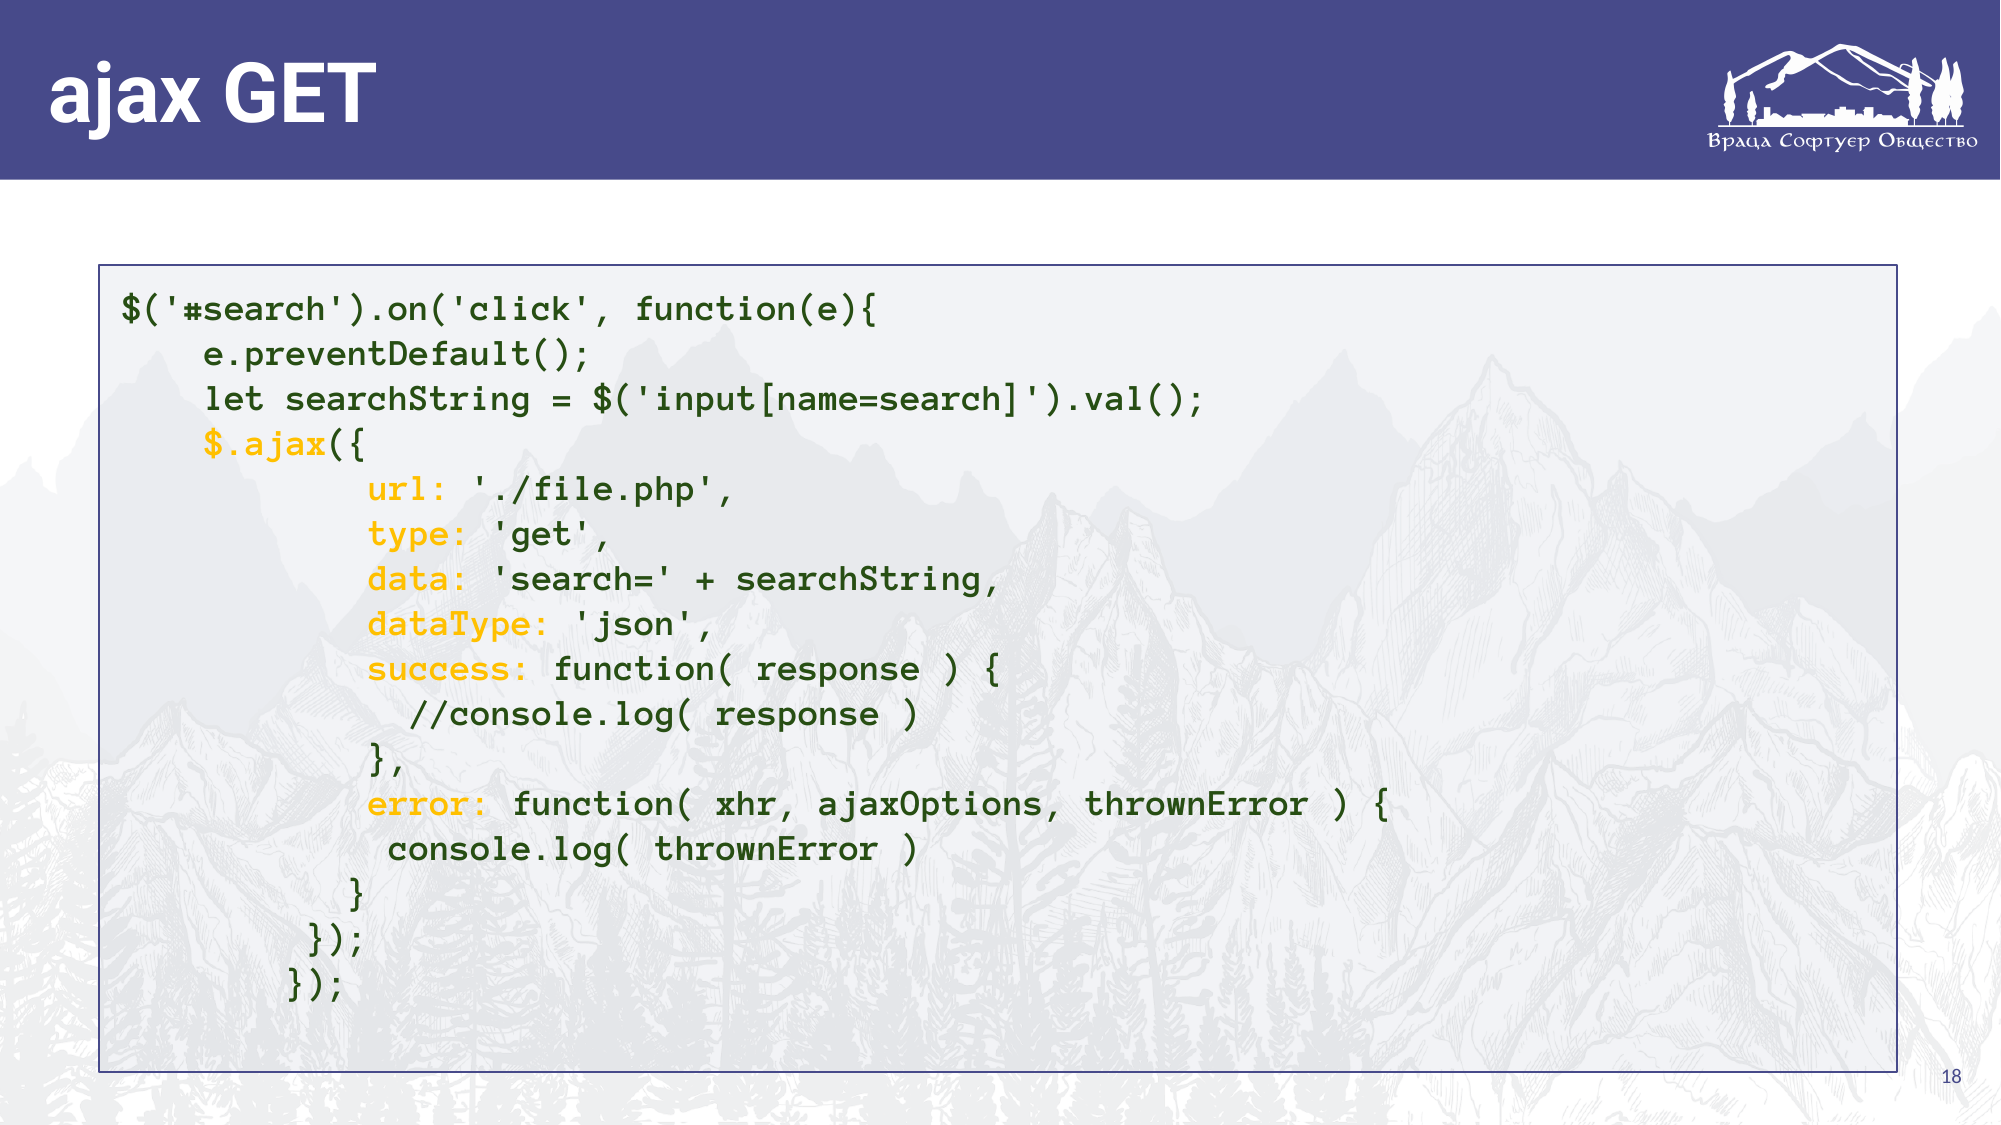

# ajax GET
$('#search').on('click', function(e){
    e.preventDefault();
    let searchString = $('input[name=search]').val();
    $.ajax({
            url: './file.php',
            type: 'get',
            data: 'search=' + searchString,
            dataType: 'json',
            success: function( response ) {
              //console.log( response )
            },
            error: function( xhr, ajaxOptions, thrownError ) {
             console.log( thrownError )
           }
         });
        });
18